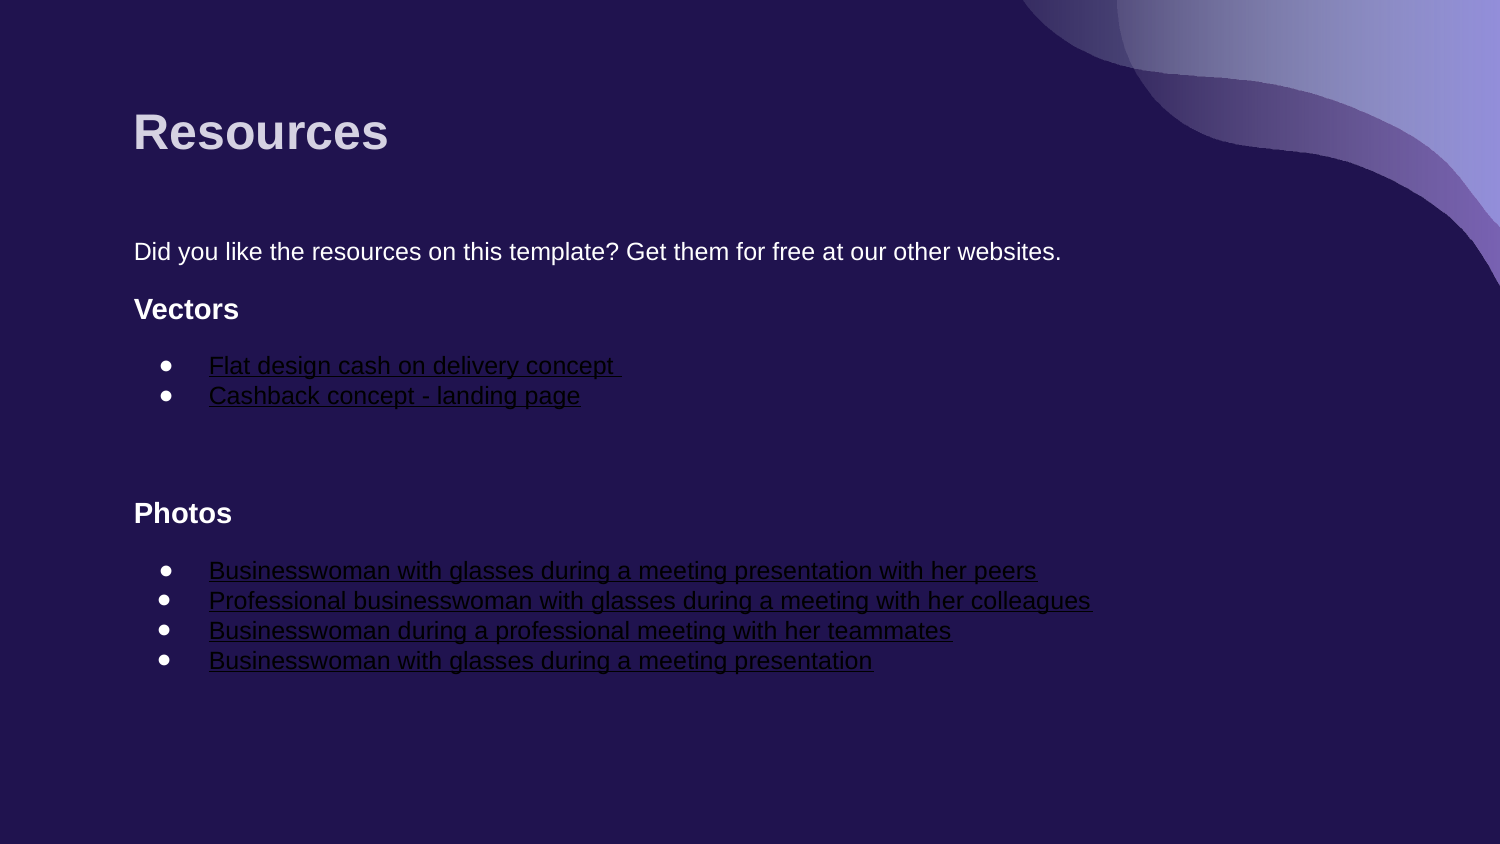

# Resources
Did you like the resources on this template? Get them for free at our other websites.
Vectors
Flat design cash on delivery concept
Cashback concept - landing page

Photos
Businesswoman with glasses during a meeting presentation with her peers
Professional businesswoman with glasses during a meeting with her colleagues
Businesswoman during a professional meeting with her teammates
Businesswoman with glasses during a meeting presentation